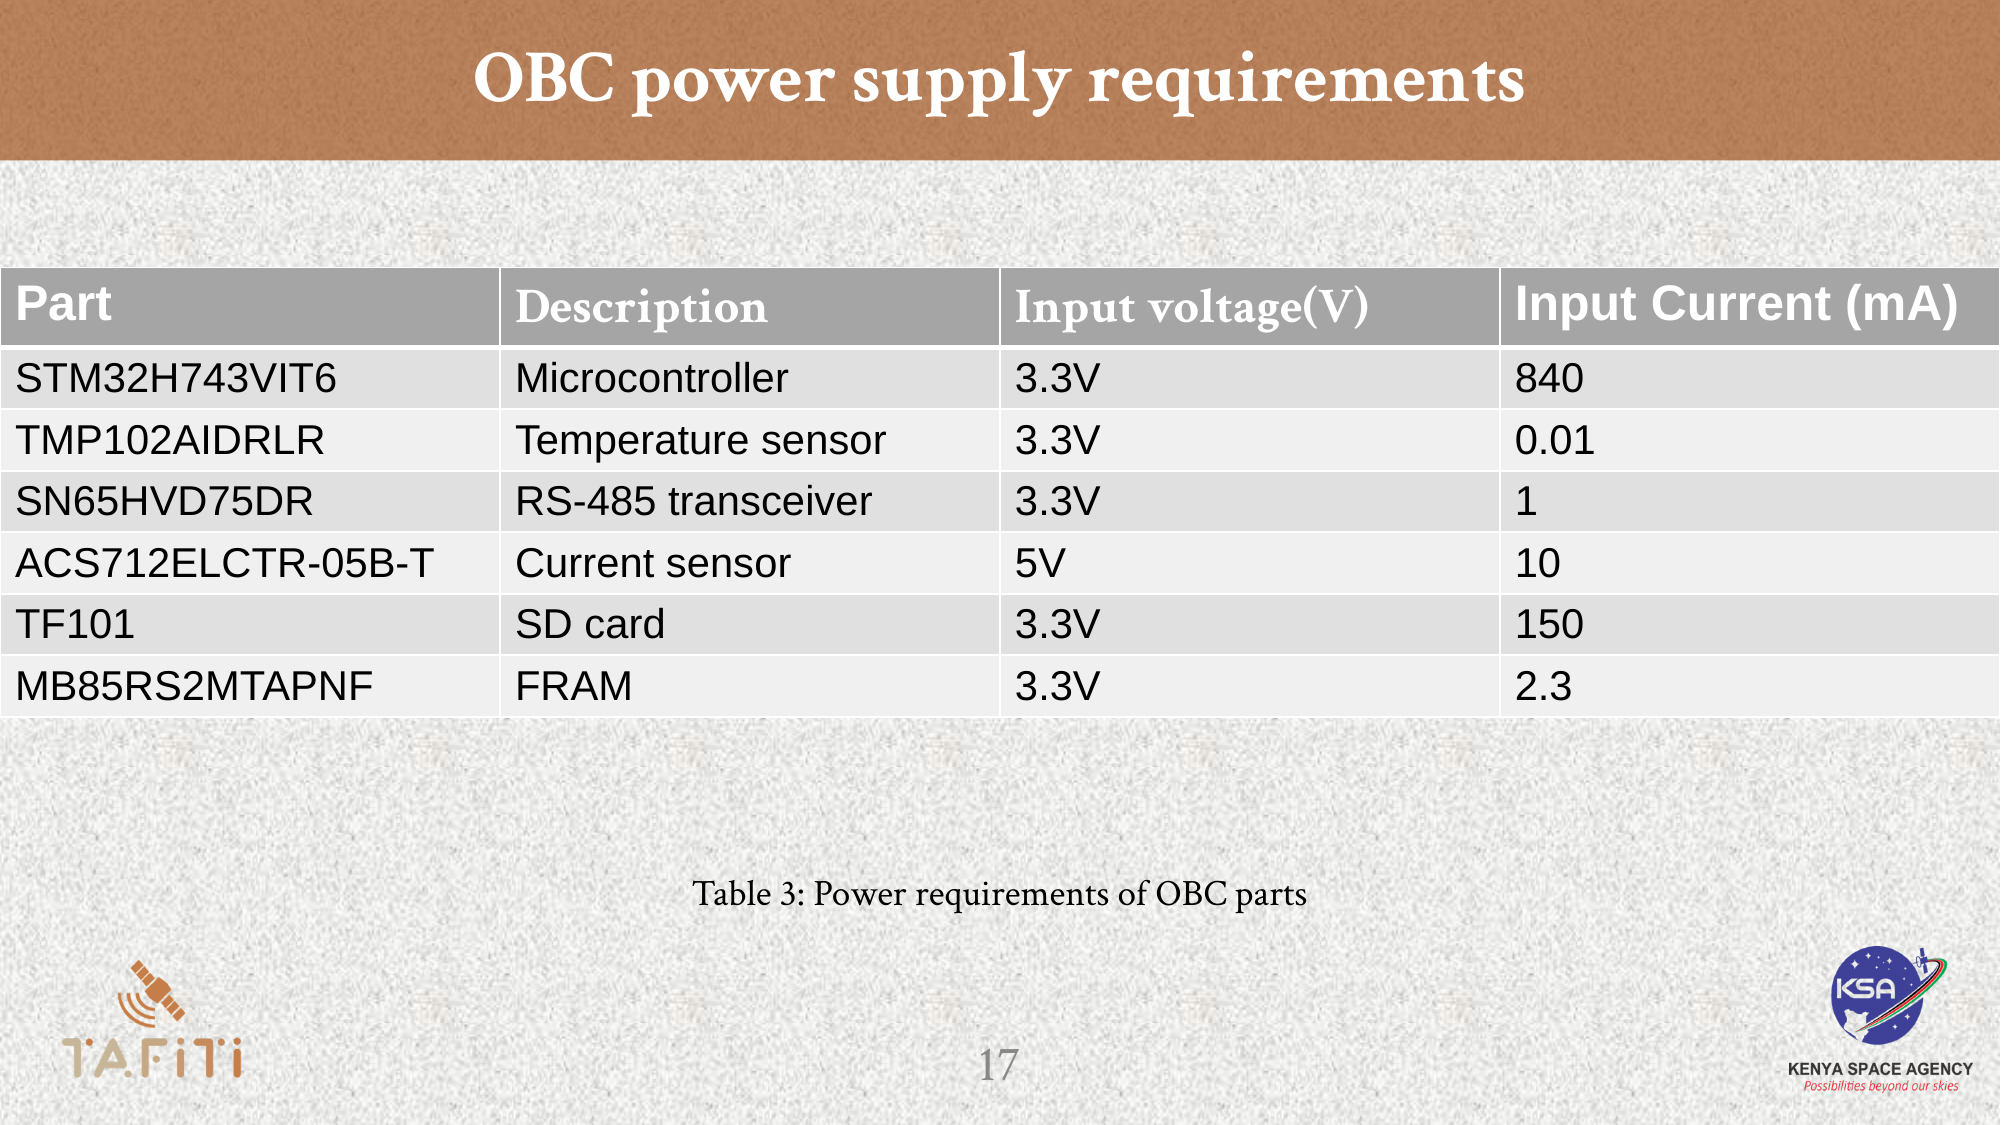

# OBC power supply requirements
| Part | Description | Input voltage(V) | Input Current (mA) |
| --- | --- | --- | --- |
| STM32H743VIT6 | Microcontroller | 3.3V | 840 |
| TMP102AIDRLR | Temperature sensor | 3.3V | 0.01 |
| SN65HVD75DR | RS-485 transceiver | 3.3V | 1 |
| ACS712ELCTR-05B-T | Current sensor | 5V | 10 |
| TF101 | SD card | 3.3V | 150 |
| MB85RS2MTAPNF | FRAM | 3.3V | 2.3 |
Table 3: Power requirements of OBC parts
17